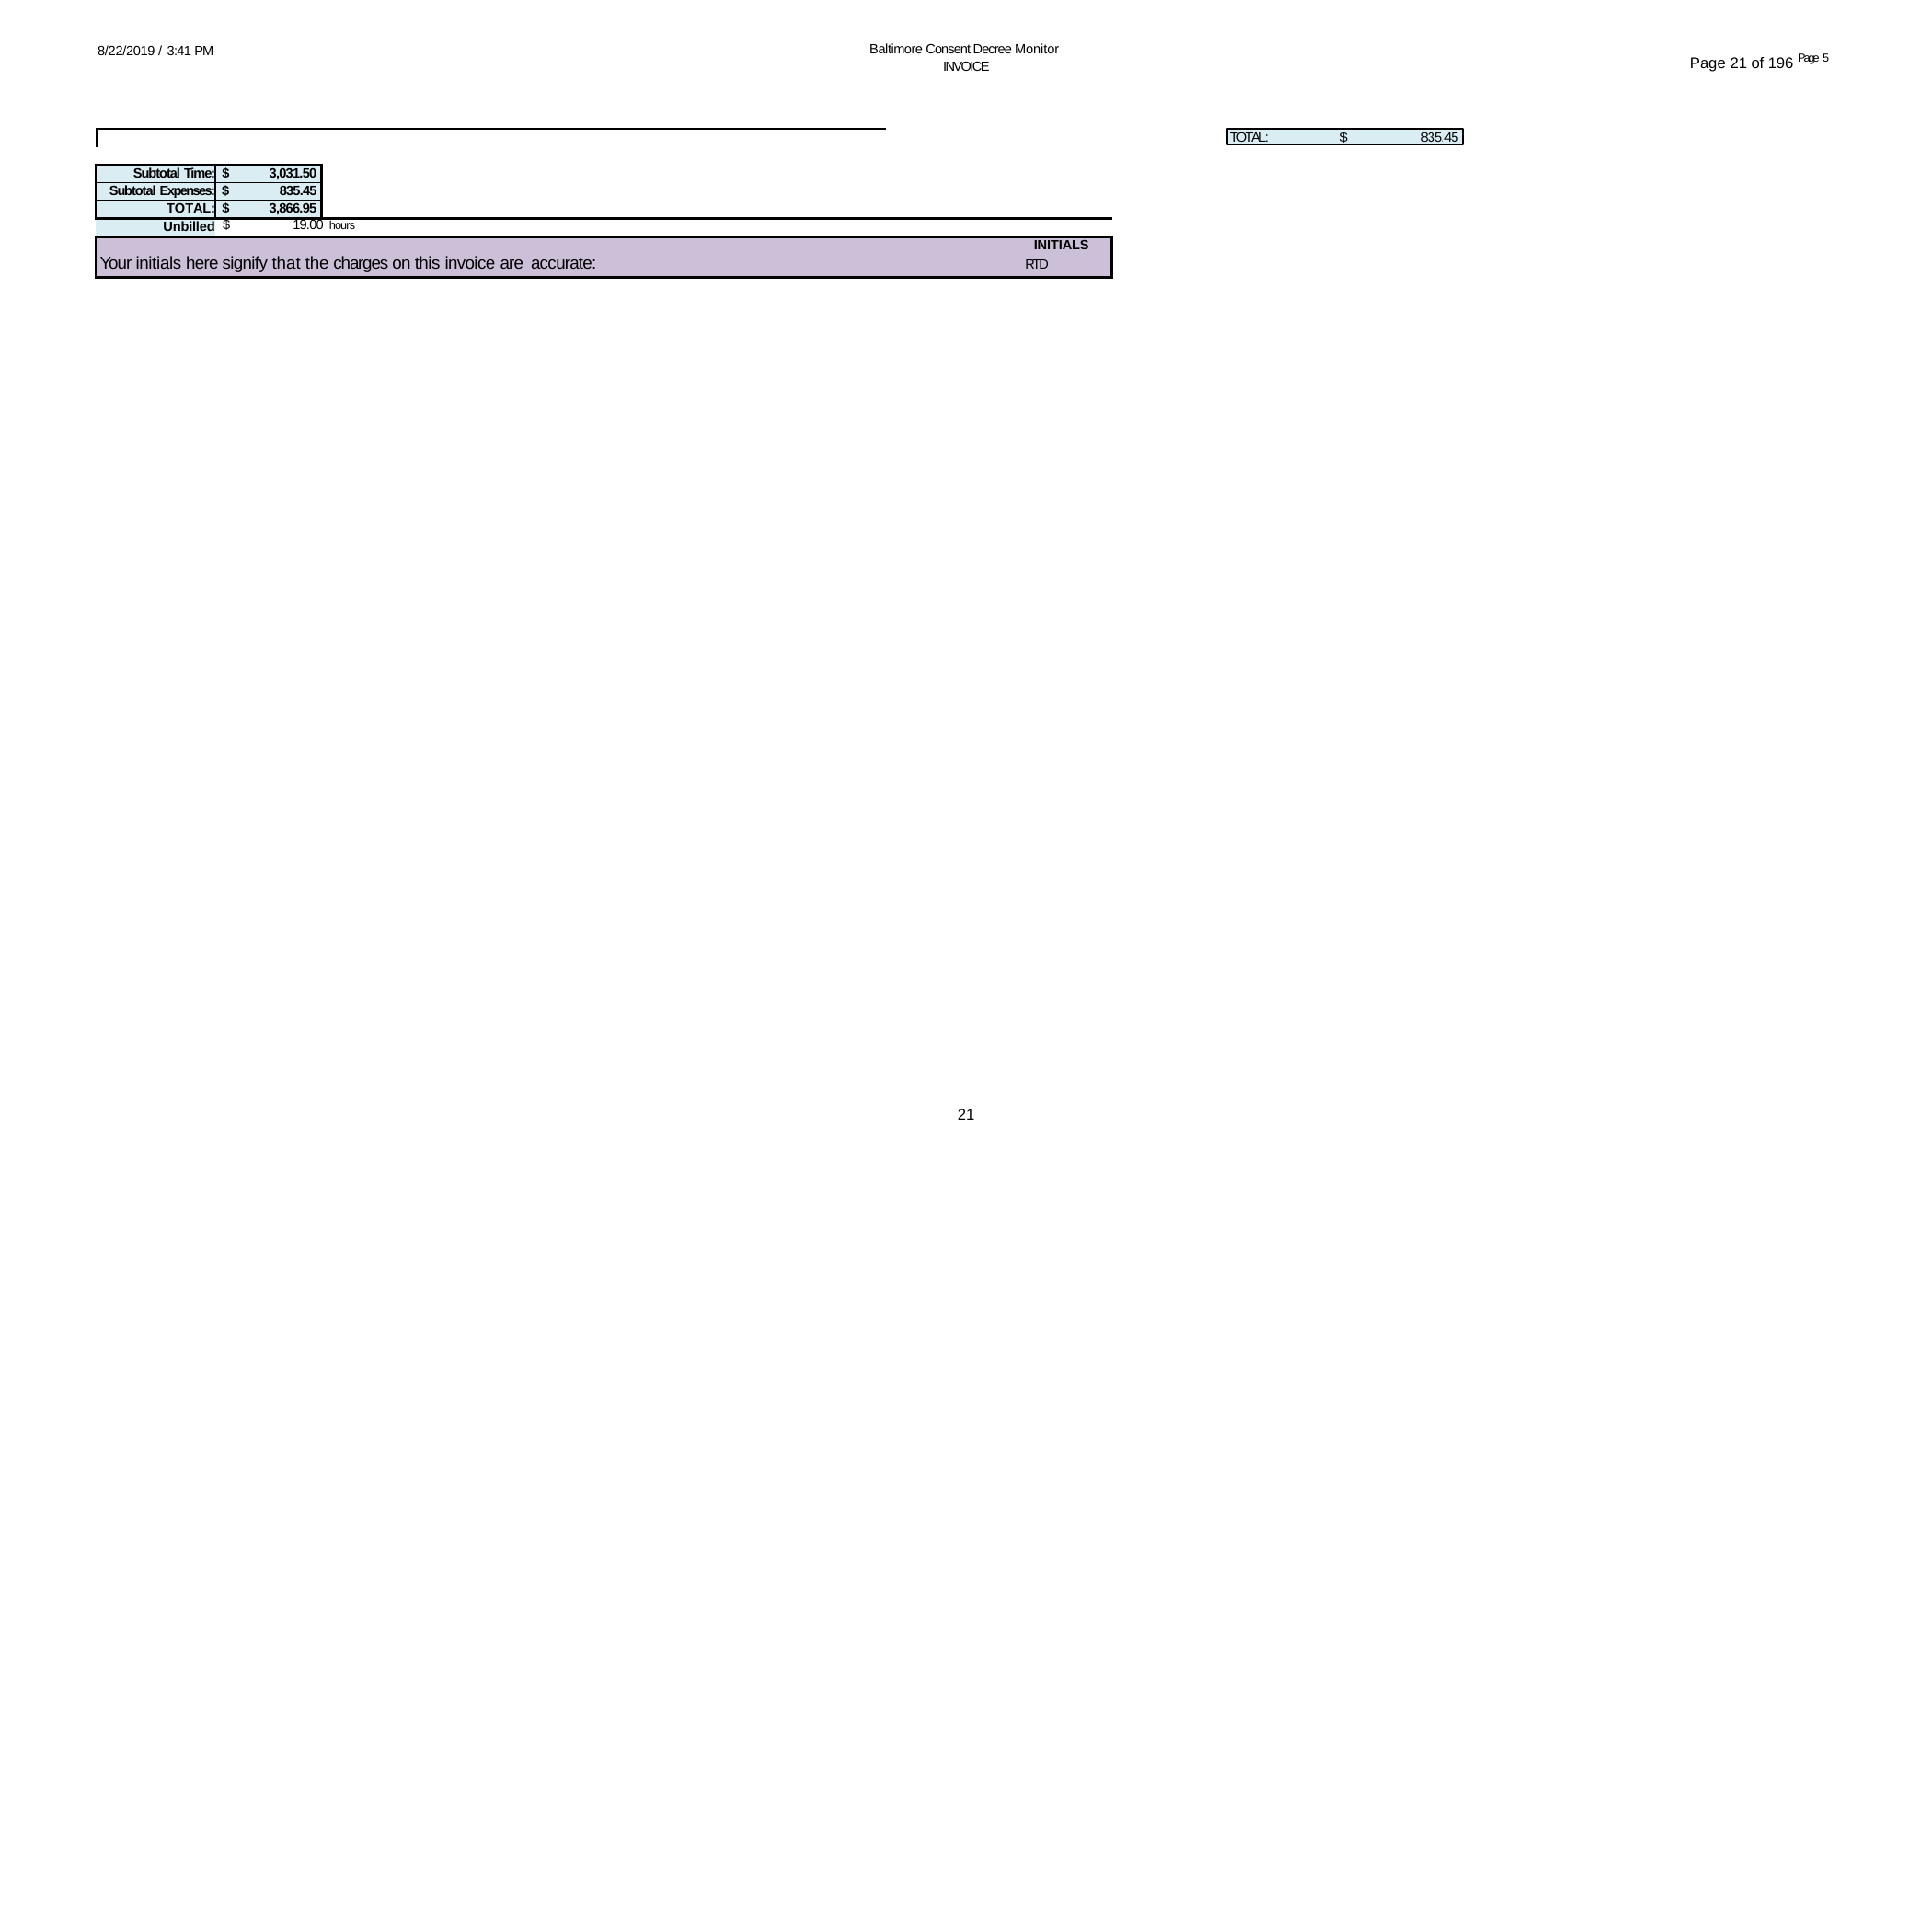

Baltimore Consent Decree Monitor  INVOICE
8/22/2019 / 3:41 PM
Page 21 of 196 Page 5

TOTAL:	$	835.45
| Subtotal Time: | $ 3,031.50 |  |
| --- | --- | --- |
| Subtotal Expenses: | $ 835.45 |  |
| TOTAL: | $ 3,866.95 |  |
| Unbilled | $ 19.00 hours |  |
| INITIALS Your initials here signify that the charges on this invoice are accurate: RTD |  |  |
21